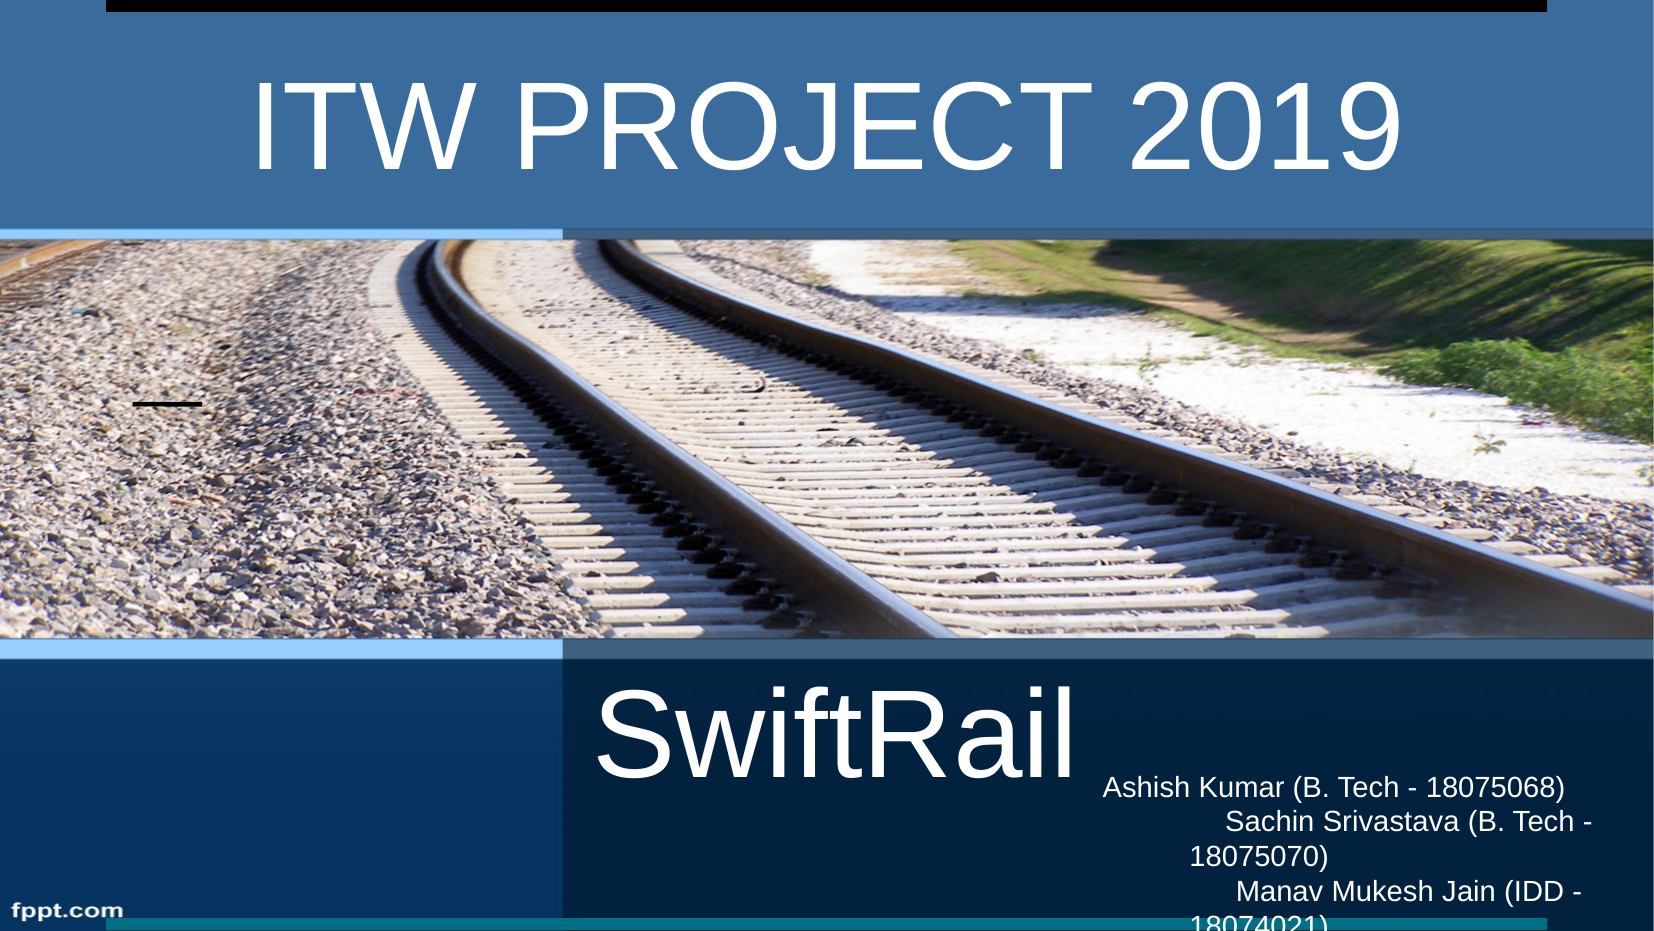

ITW PROJECT 2019
SwiftRail
 	Ashish Kumar (B. Tech - 18075068)
   		Sachin Srivastava (B. Tech - 18075070)
		Manav Mukesh Jain (IDD - 18074021)